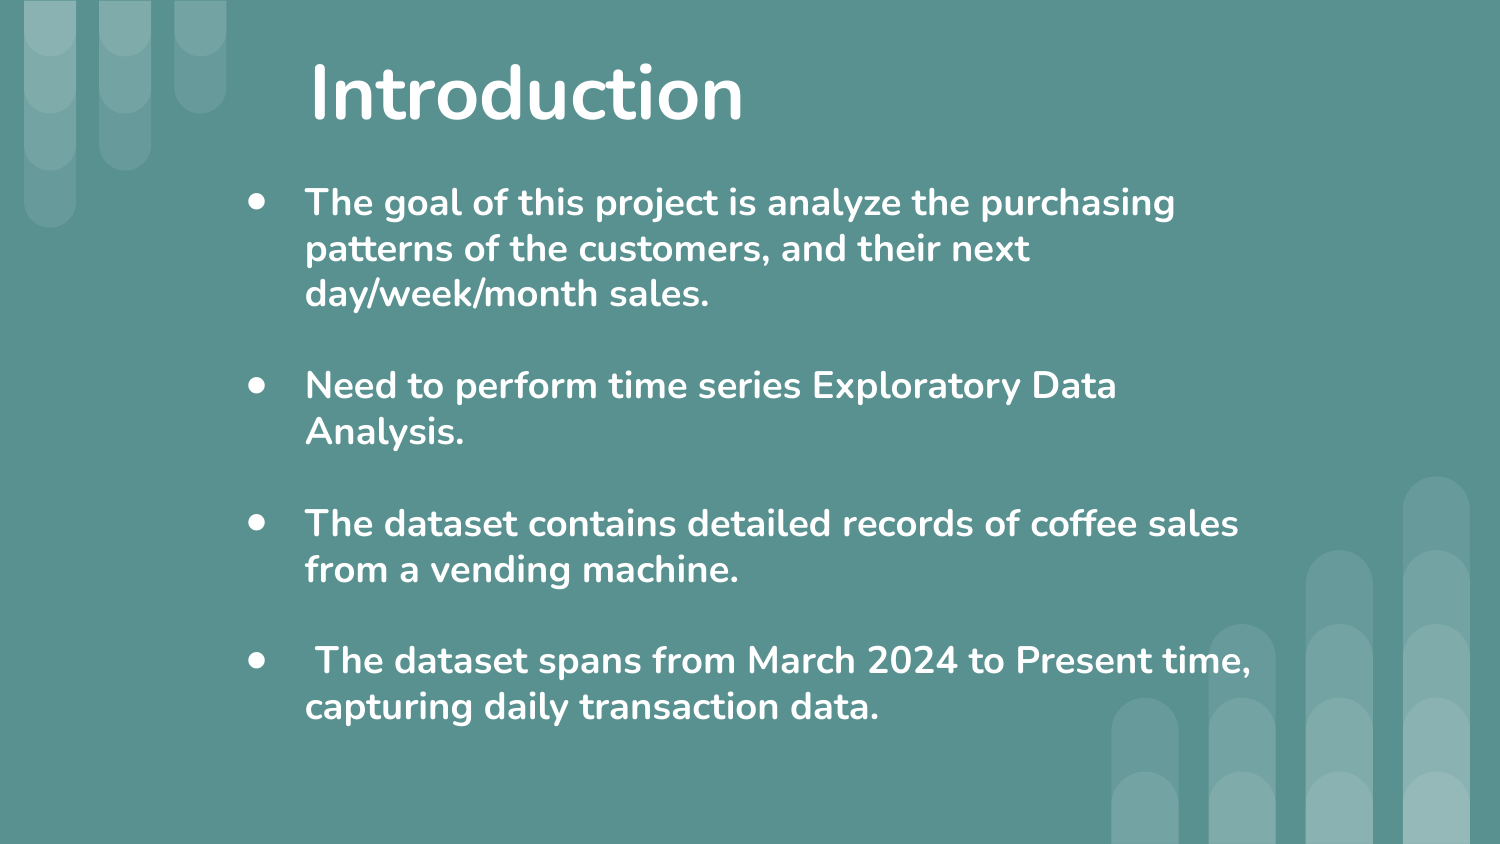

Introduction

The goal of this project is analyze the purchasing patterns of the customers, and their next day/week/month sales.

Need to perform time series Exploratory Data Analysis.

The dataset contains detailed records of coffee sales from a vending machine.

 The dataset spans from March 2024 to Present time, capturing daily transaction data.